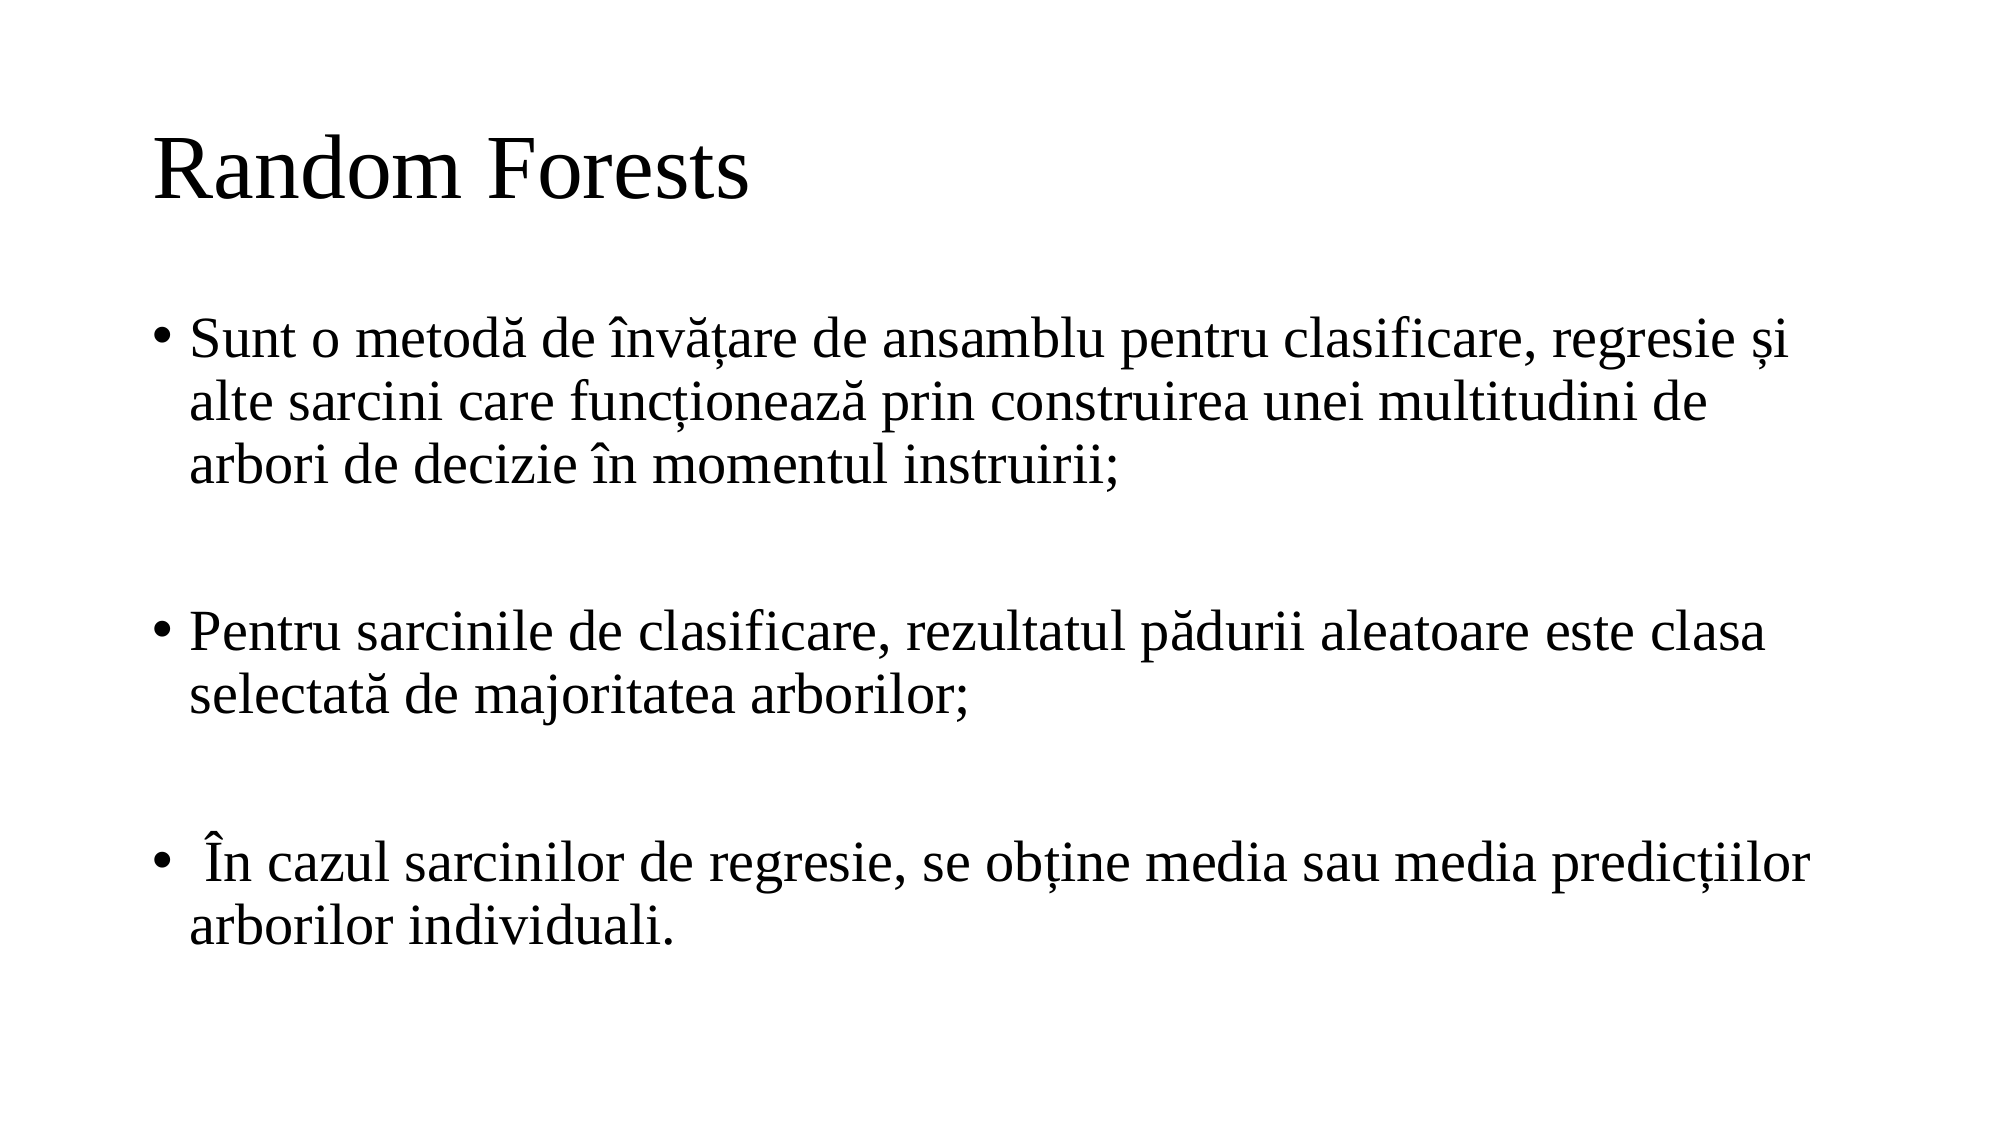

# Random Forests
Sunt o metodă de învățare de ansamblu pentru clasificare, regresie și alte sarcini care funcționează prin construirea unei multitudini de arbori de decizie în momentul instruirii;

Pentru sarcinile de clasificare, rezultatul pădurii aleatoare este clasa selectată de majoritatea arborilor;

 În cazul sarcinilor de regresie, se obține media sau media predicțiilor arborilor individuali.